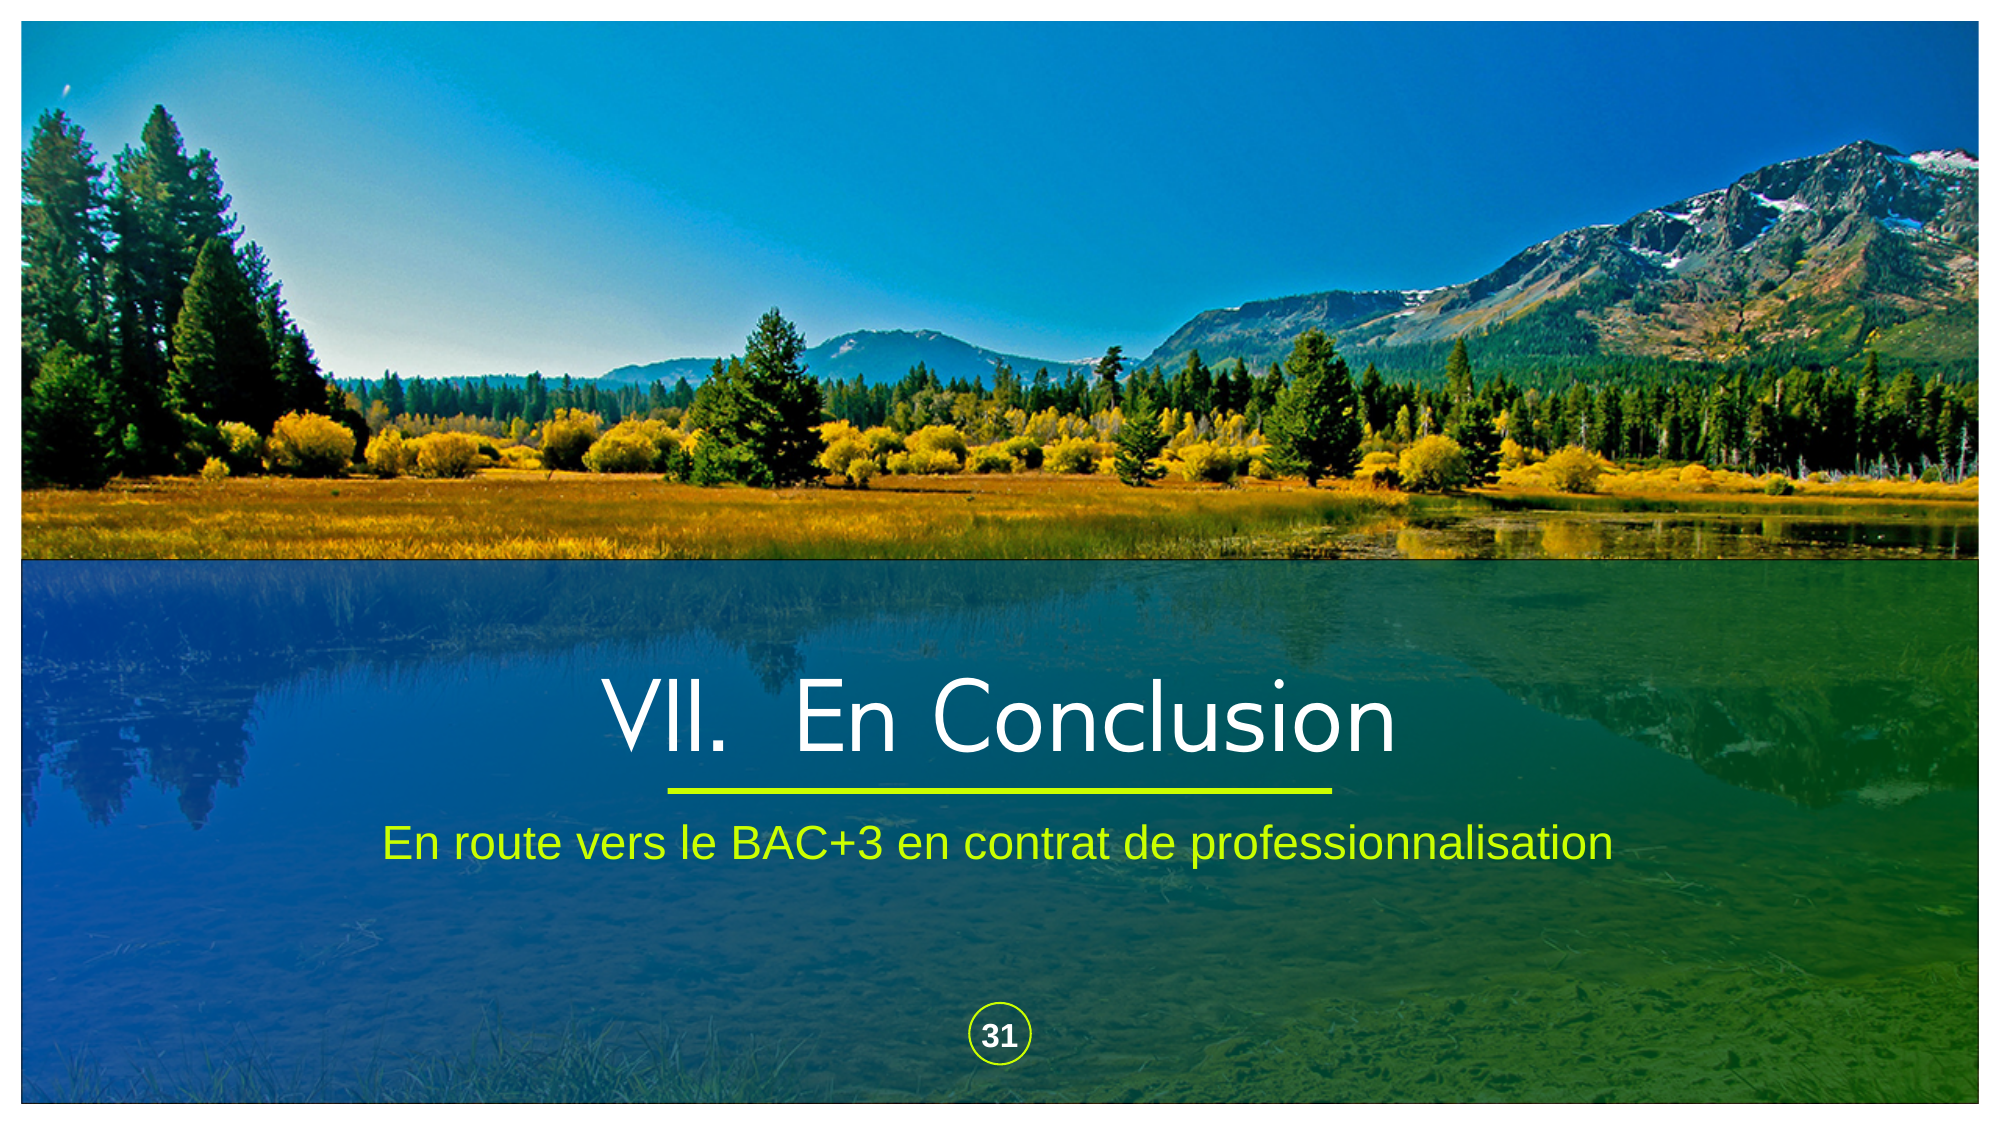

# VII.  En Conclusion
En route vers le BAC+3 en contrat de professionnalisation
31